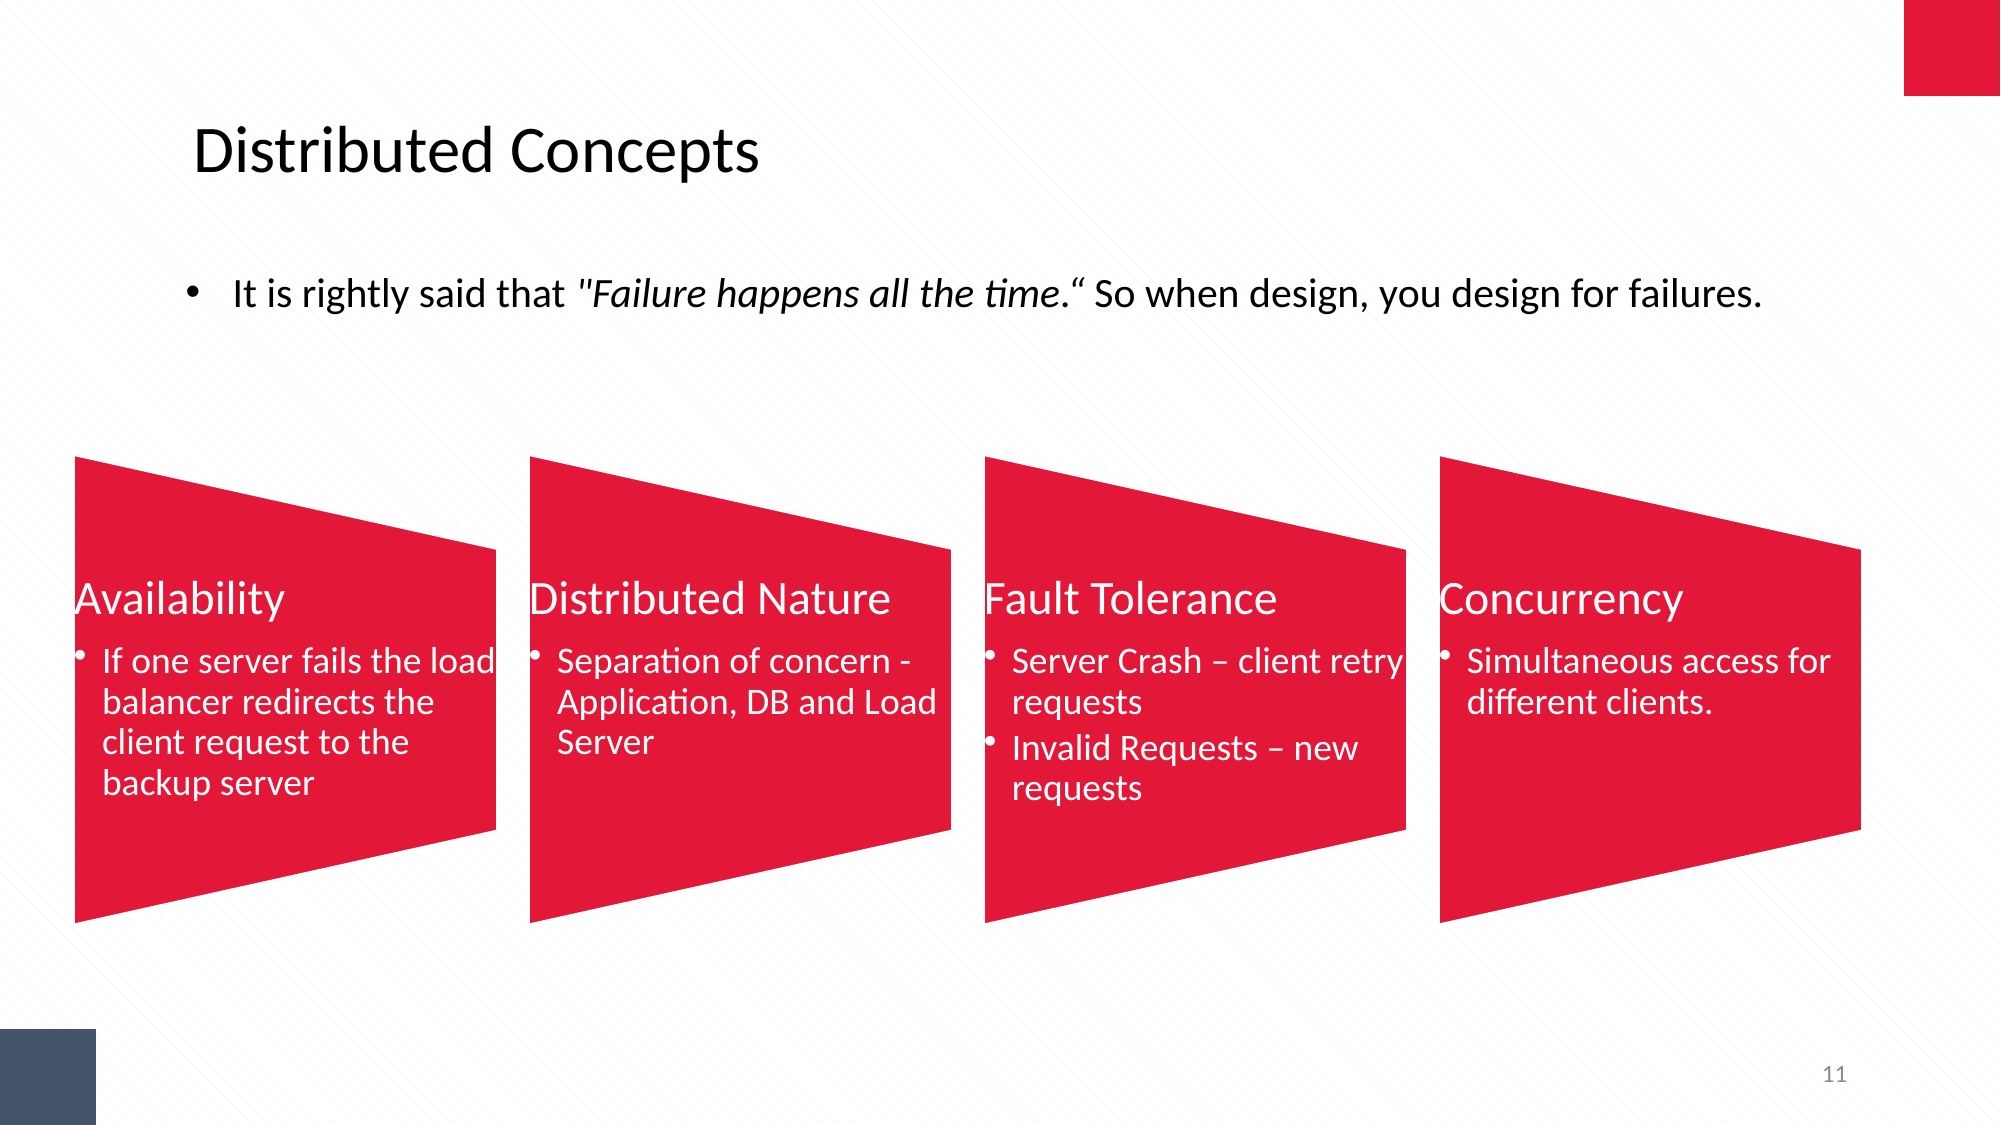

Distributed Concepts
It is rightly said that "Failure happens all the time.“ So when design, you design for failures.

Availability
If one server fails the load balancer redirects the client request to the backup server
Distributed Nature
Separation of concern - Application, DB and Load Server
Fault Tolerance
Server Crash – client retry requests
Invalid Requests – new requests
Concurrency
Simultaneous access for different clients.

11